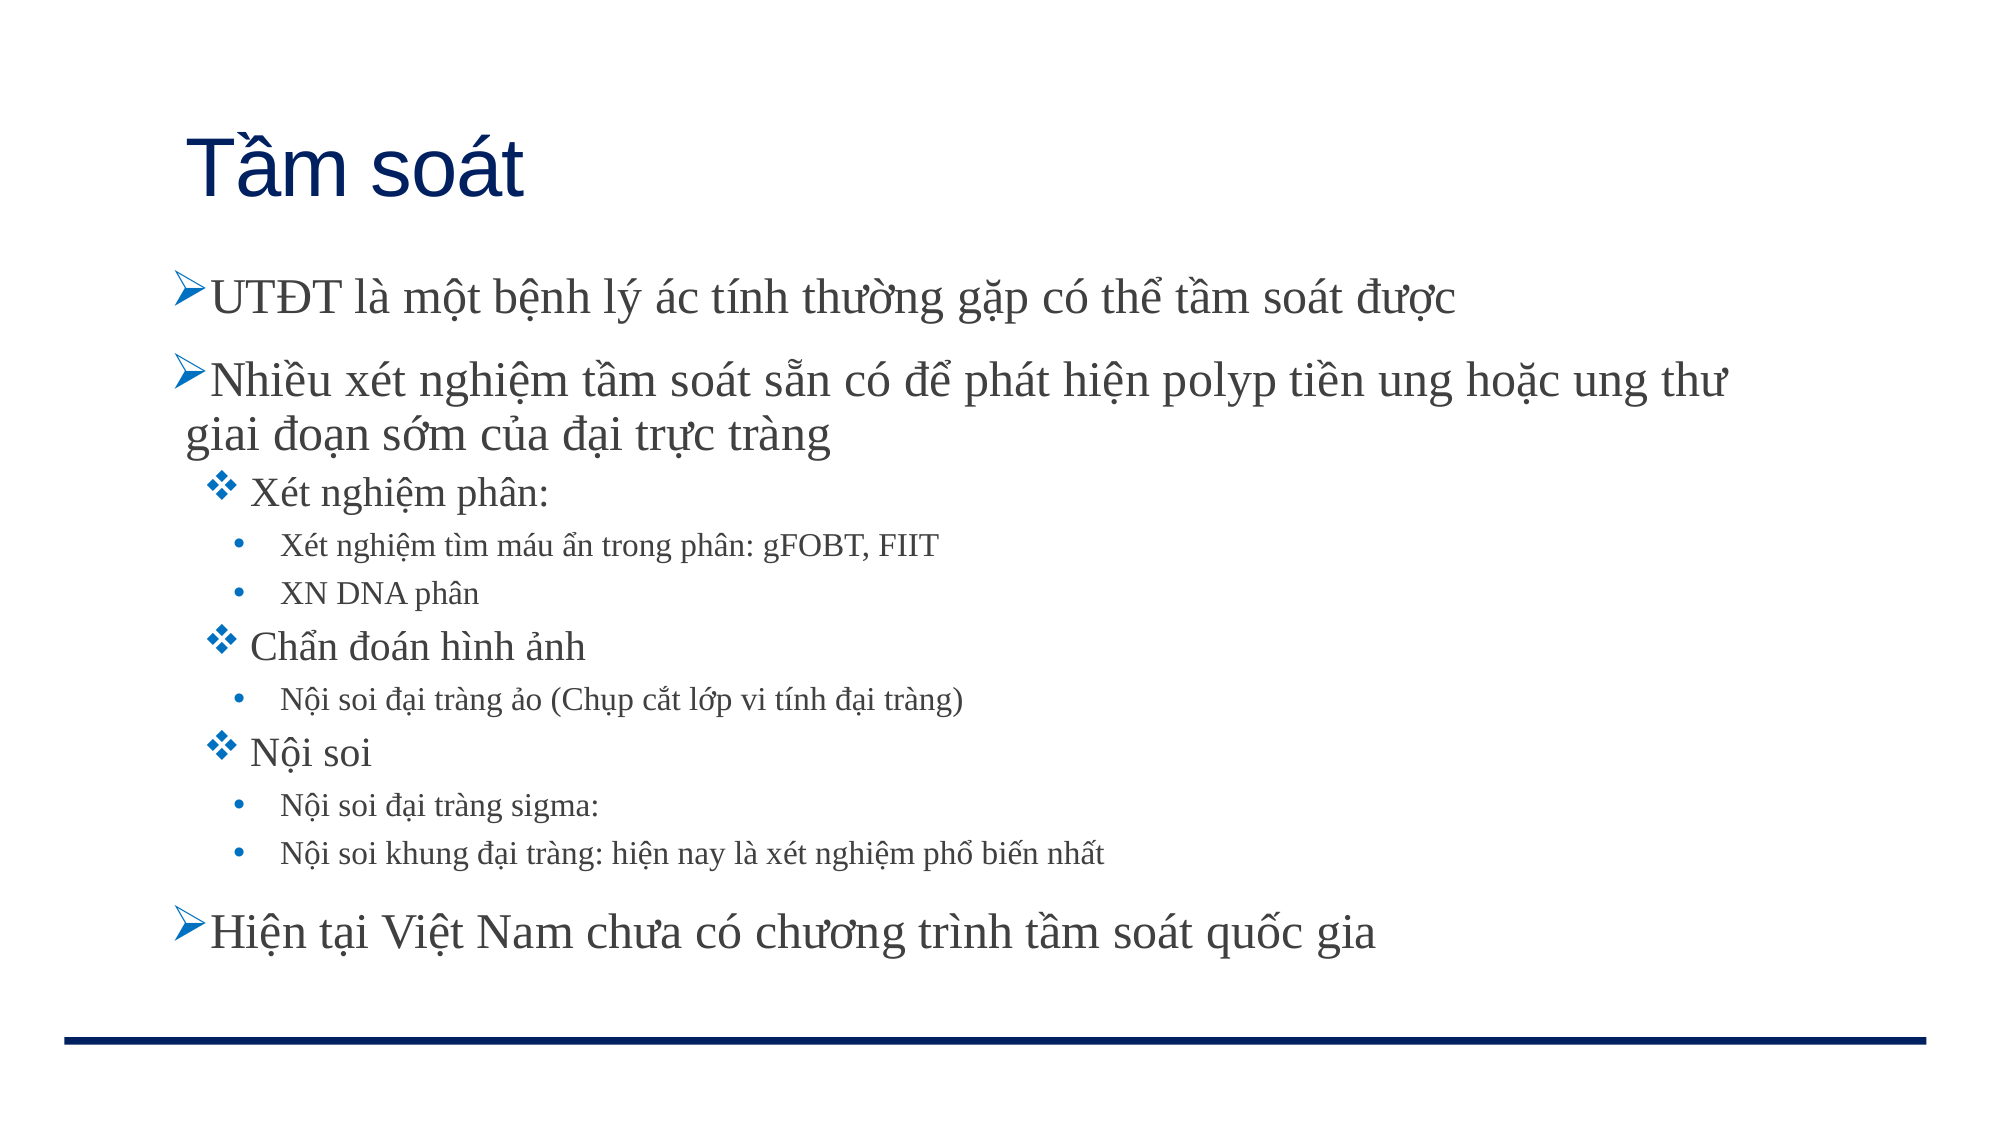

# Tầm soát
UTĐT là một bệnh lý ác tính thường gặp có thể tầm soát được
Nhiều xét nghiệm tầm soát sẵn có để phát hiện polyp tiền ung hoặc ung thư giai đoạn sớm của đại trực tràng
Xét nghiệm phân:
Xét nghiệm tìm máu ẩn trong phân: gFOBT, FIIT
XN DNA phân
Chẩn đoán hình ảnh
Nội soi đại tràng ảo (Chụp cắt lớp vi tính đại tràng)
Nội soi
Nội soi đại tràng sigma:
Nội soi khung đại tràng: hiện nay là xét nghiệm phổ biến nhất
Hiện tại Việt Nam chưa có chương trình tầm soát quốc gia